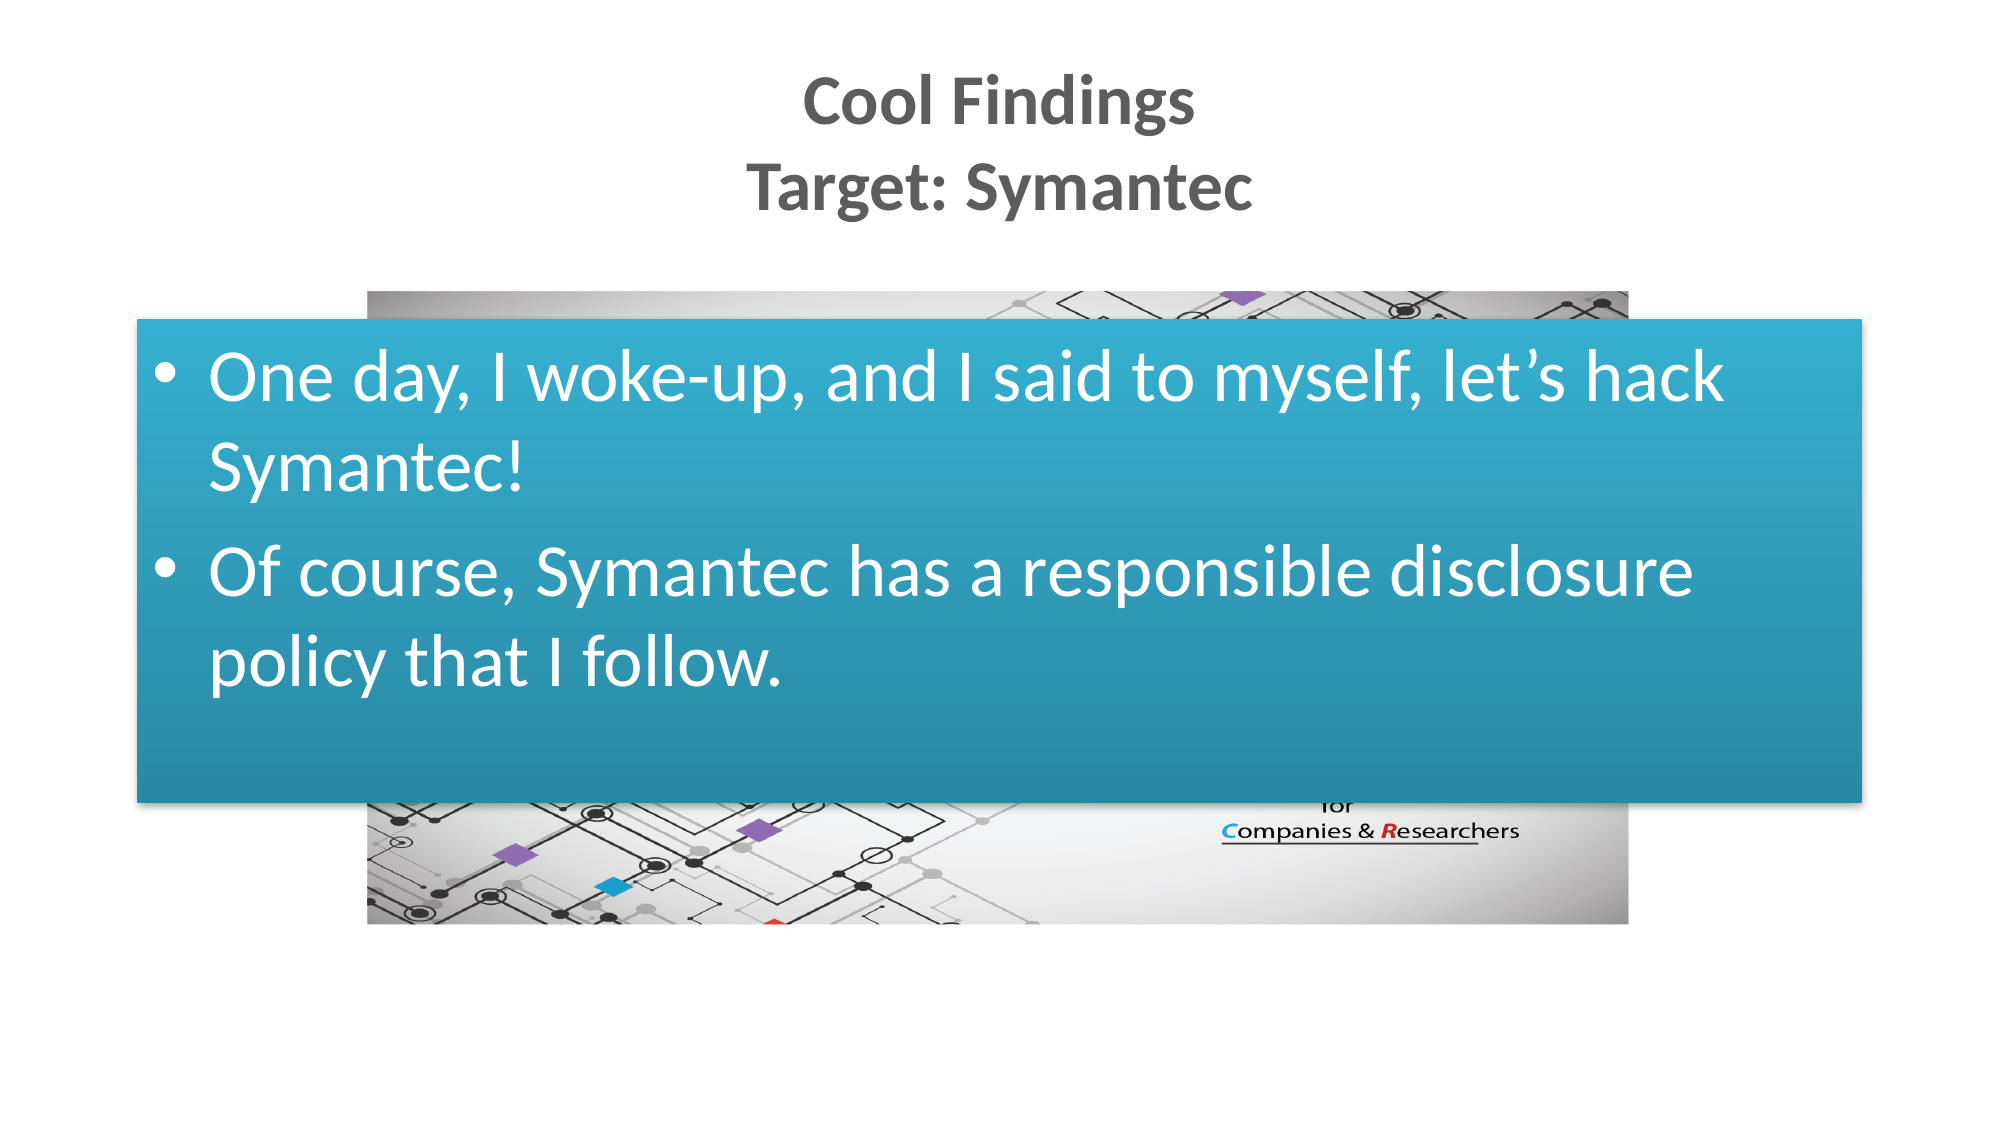

# Cool Findings Target: Symantec
One day, I woke-up, and I said to myself, let’s hack Symantec!
Of course, Symantec has a responsible disclosure policy that I follow.